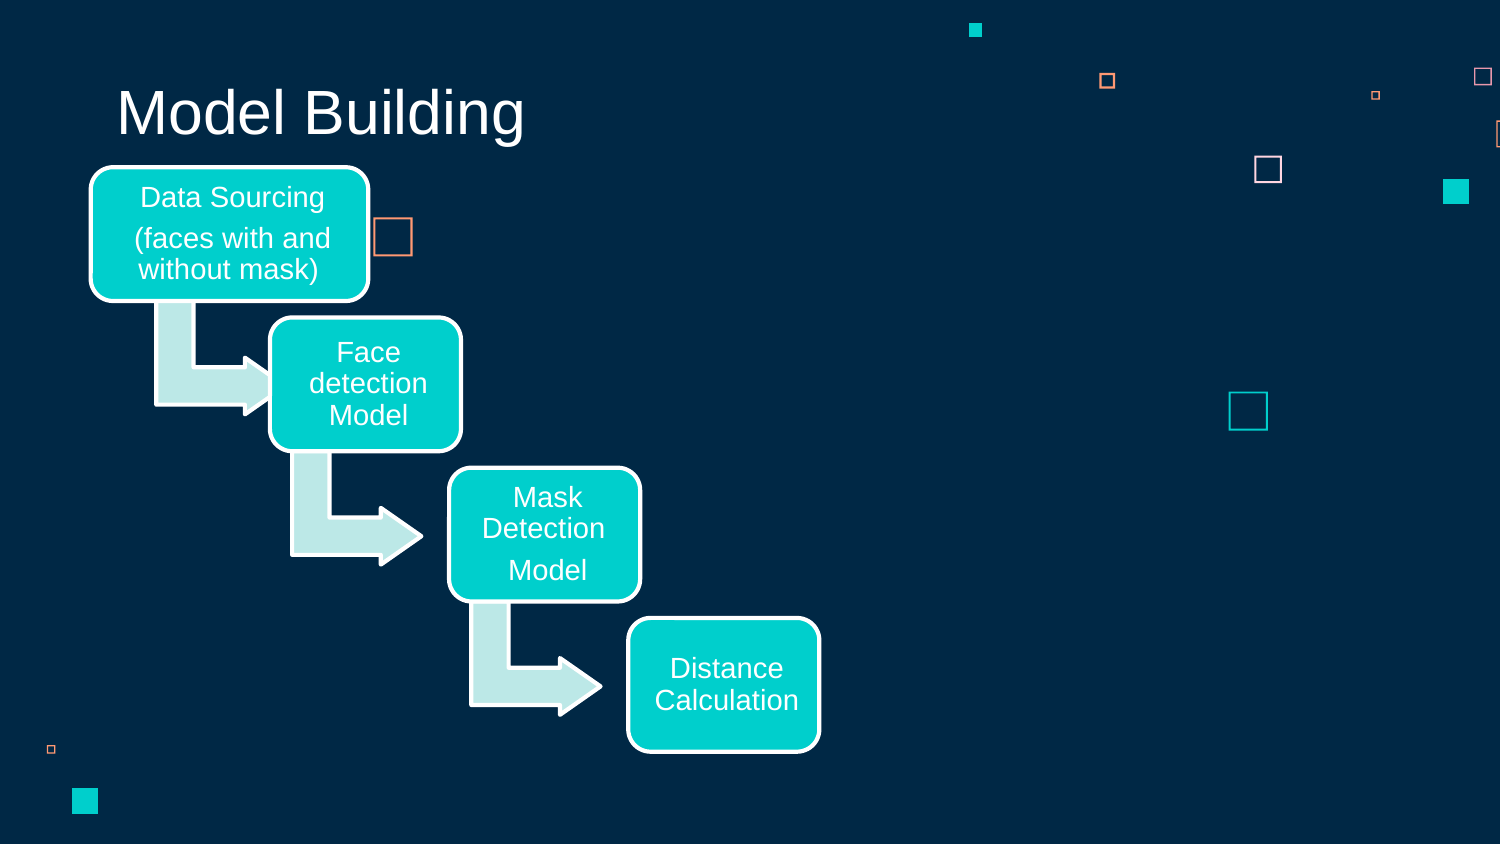

Model Building
Data Sourcing
(faces with and without mask)
Face detection Model
Mask Detection
Model
Distance Calculation